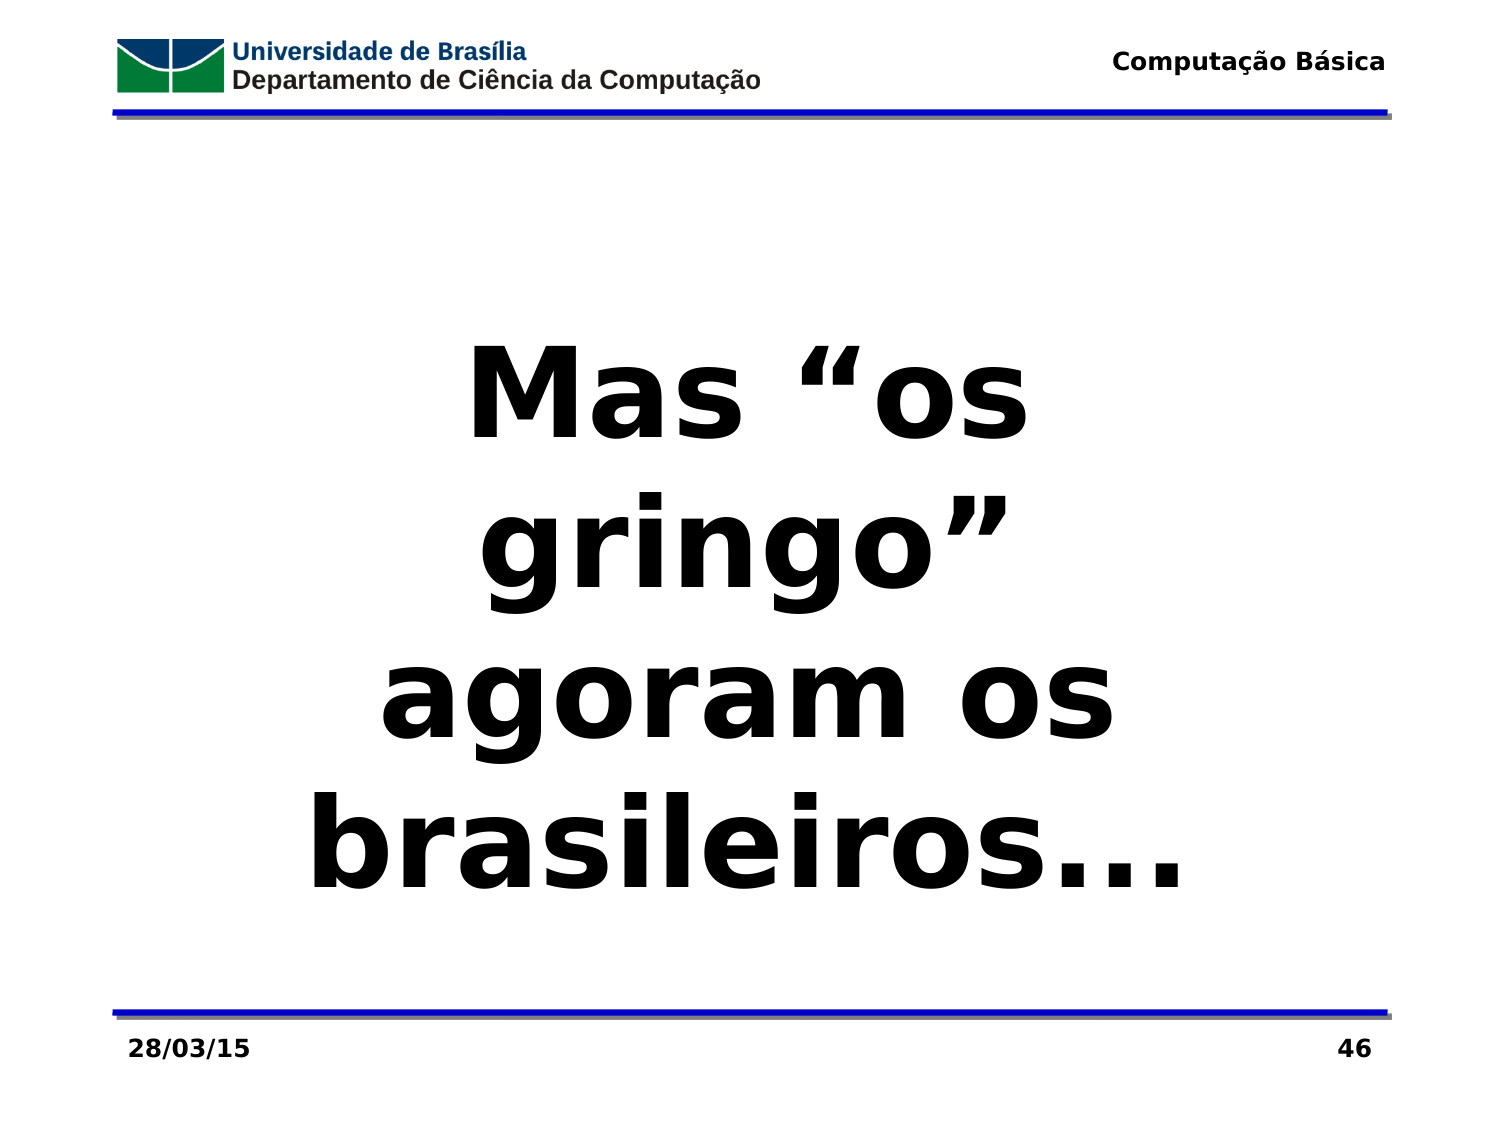

Mas “os gringo” agoram os brasileiros...
28/03/15
46